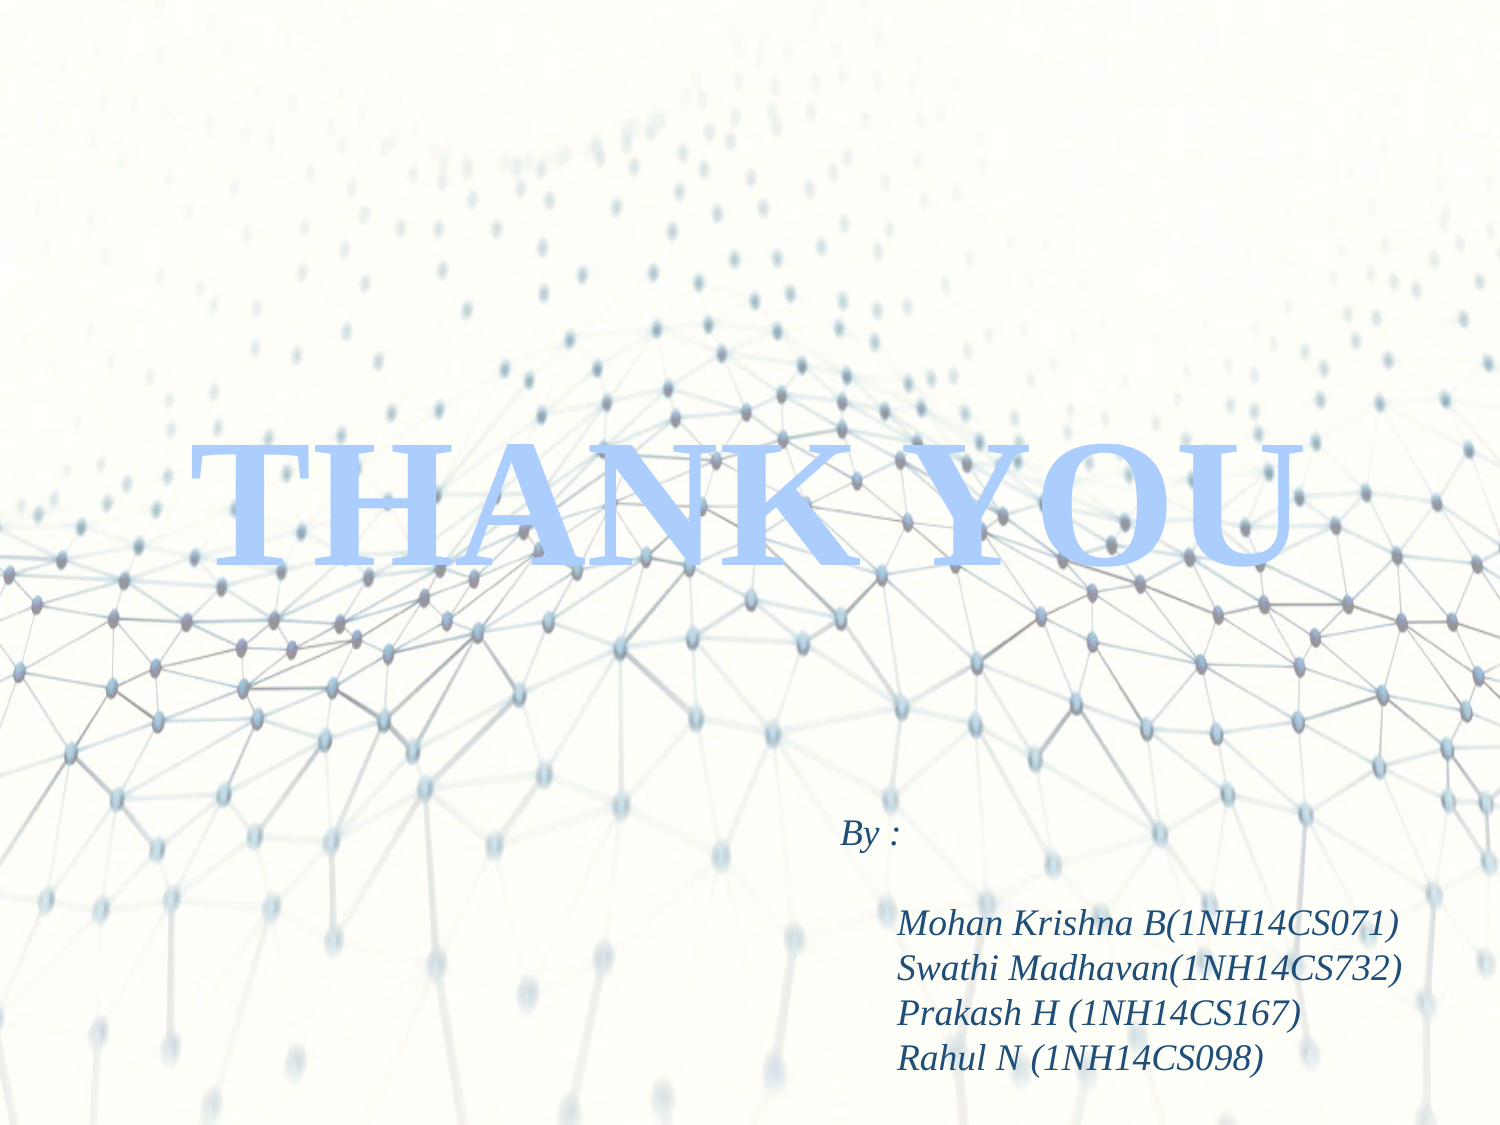

THANK YOU
By :
      Mohan Krishna B(1NH14CS071)
      Swathi Madhavan(1NH14CS732)
      Prakash H (1NH14CS167)
      Rahul N (1NH14CS098)